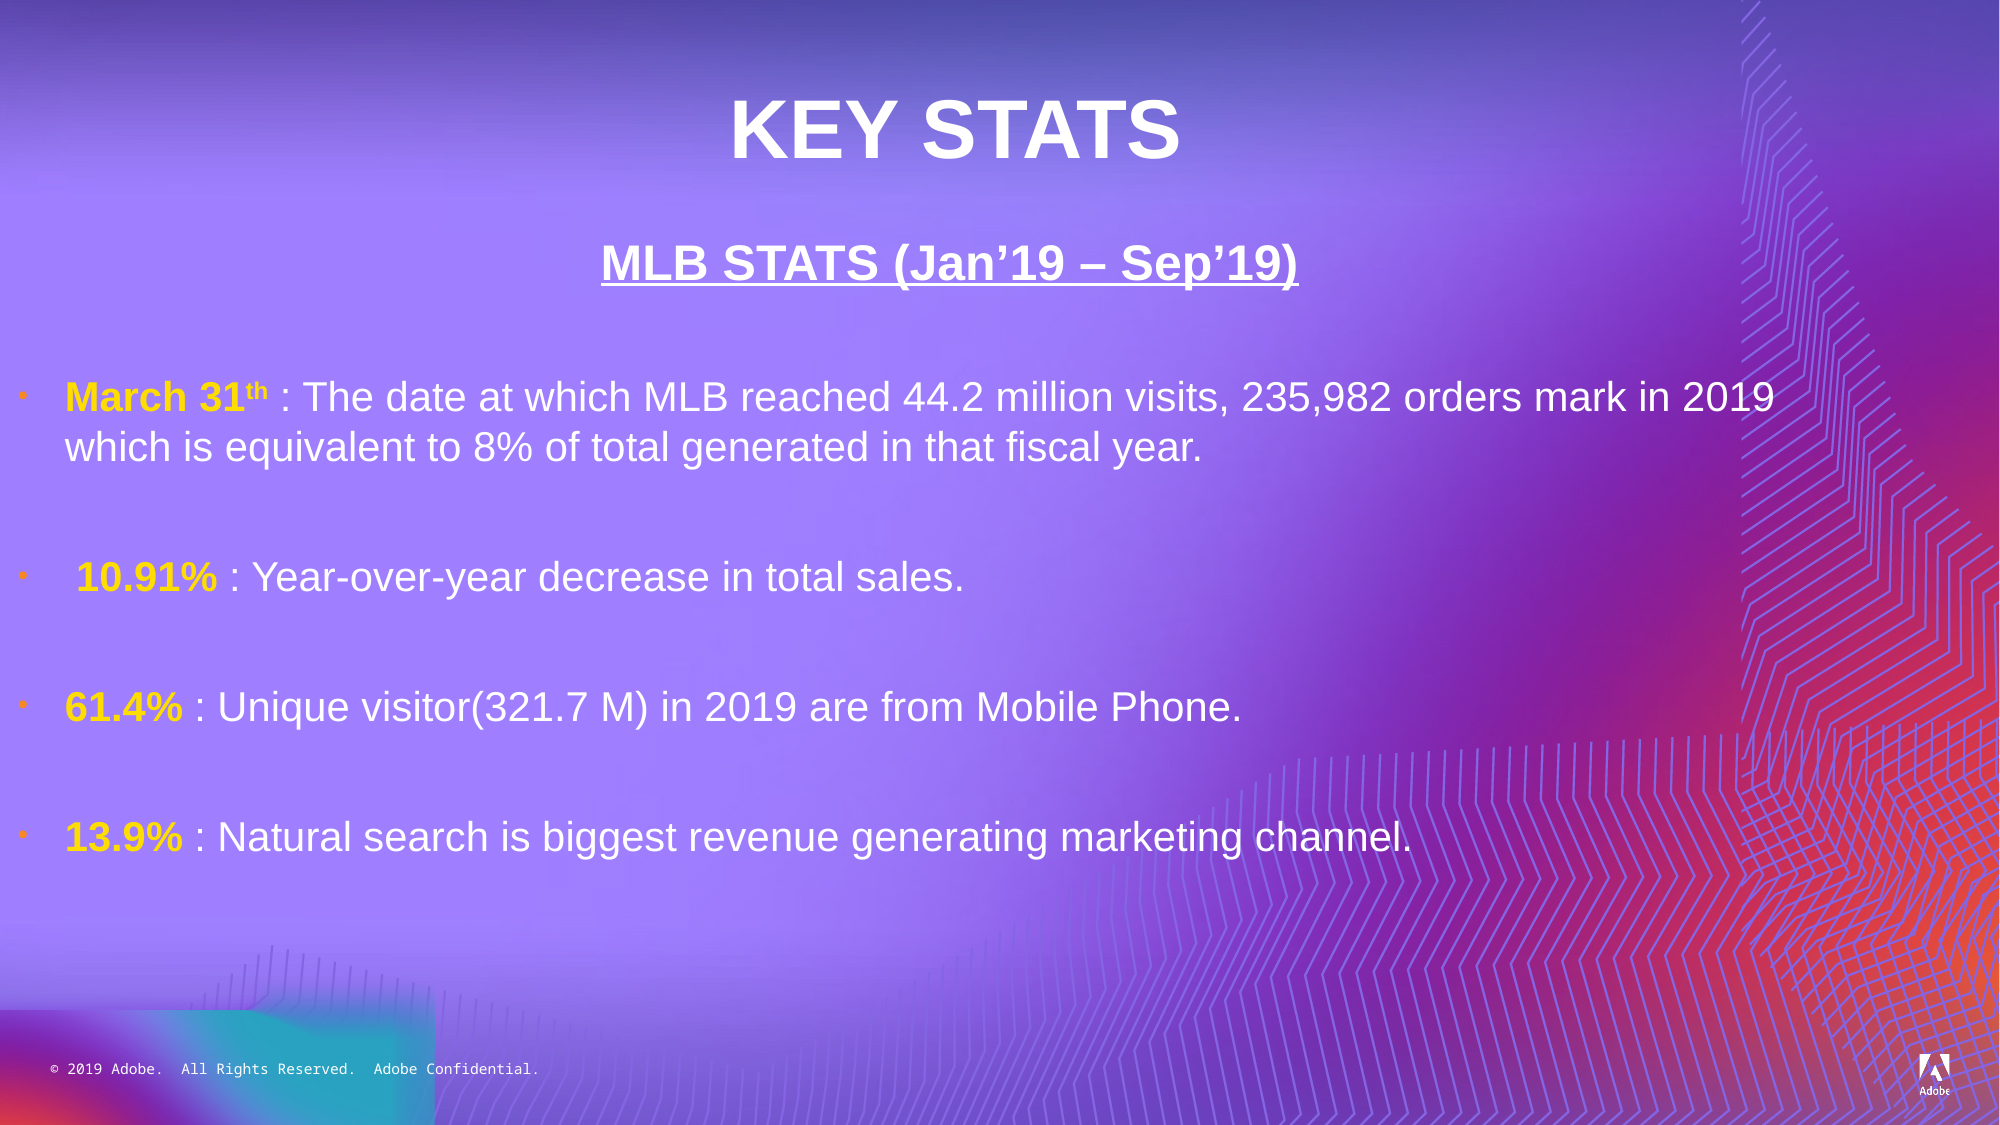

# KEY STATS
MLB STATS (Jan’19 – Sep’19)

March 31th : The date at which MLB reached 44.2 million visits, 235,982 orders mark in 2019 which is equivalent to 8% of total generated in that fiscal year.

 10.91% : Year-over-year decrease in total sales.

61.4% : Unique visitor(321.7 M) in 2019 are from Mobile Phone.

13.9% : Natural search is biggest revenue generating marketing channel.